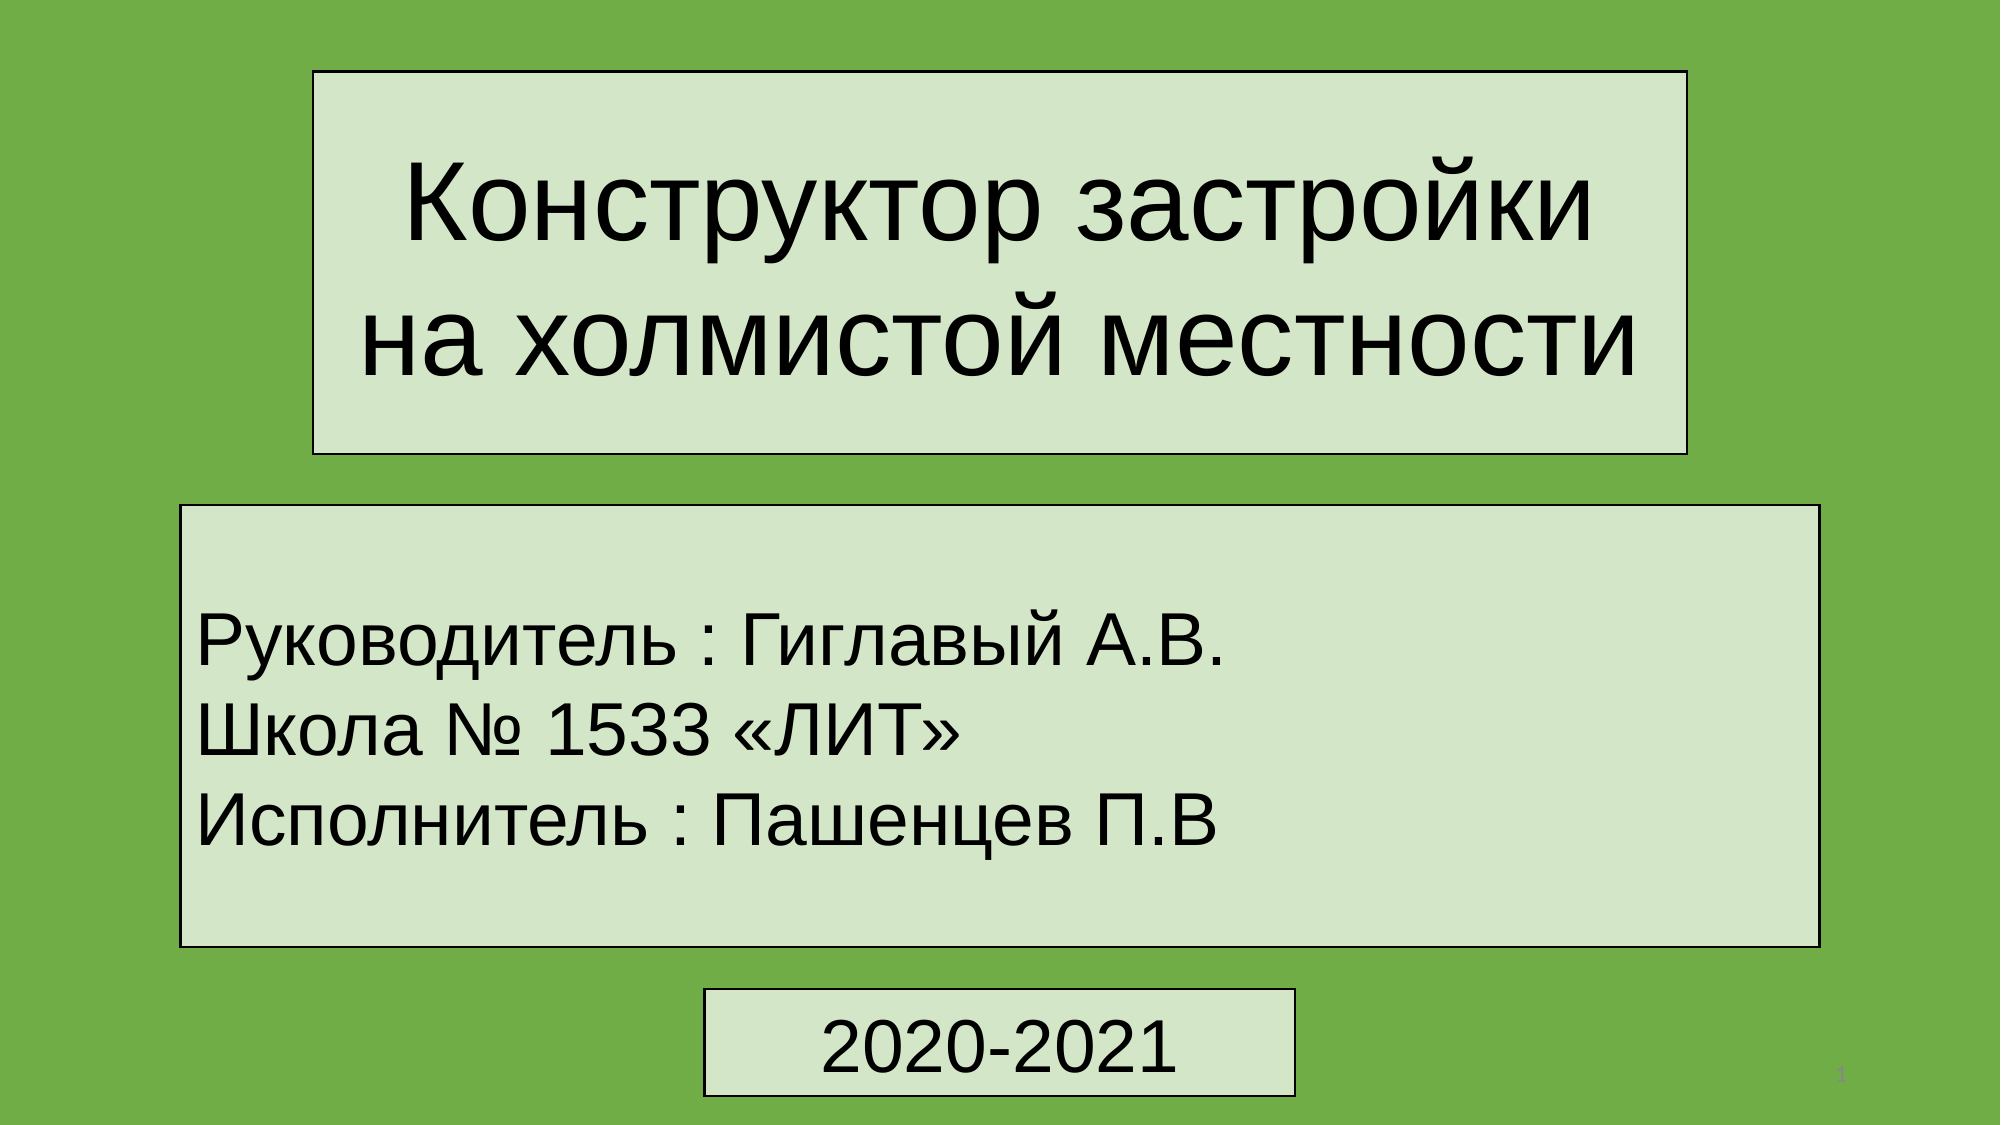

Конструктор застройки на холмистой местности
Руководитель : Гиглавый А.В.
Школа № 1533 «ЛИТ»
Исполнитель : Пашенцев П.В
2020-2021
1